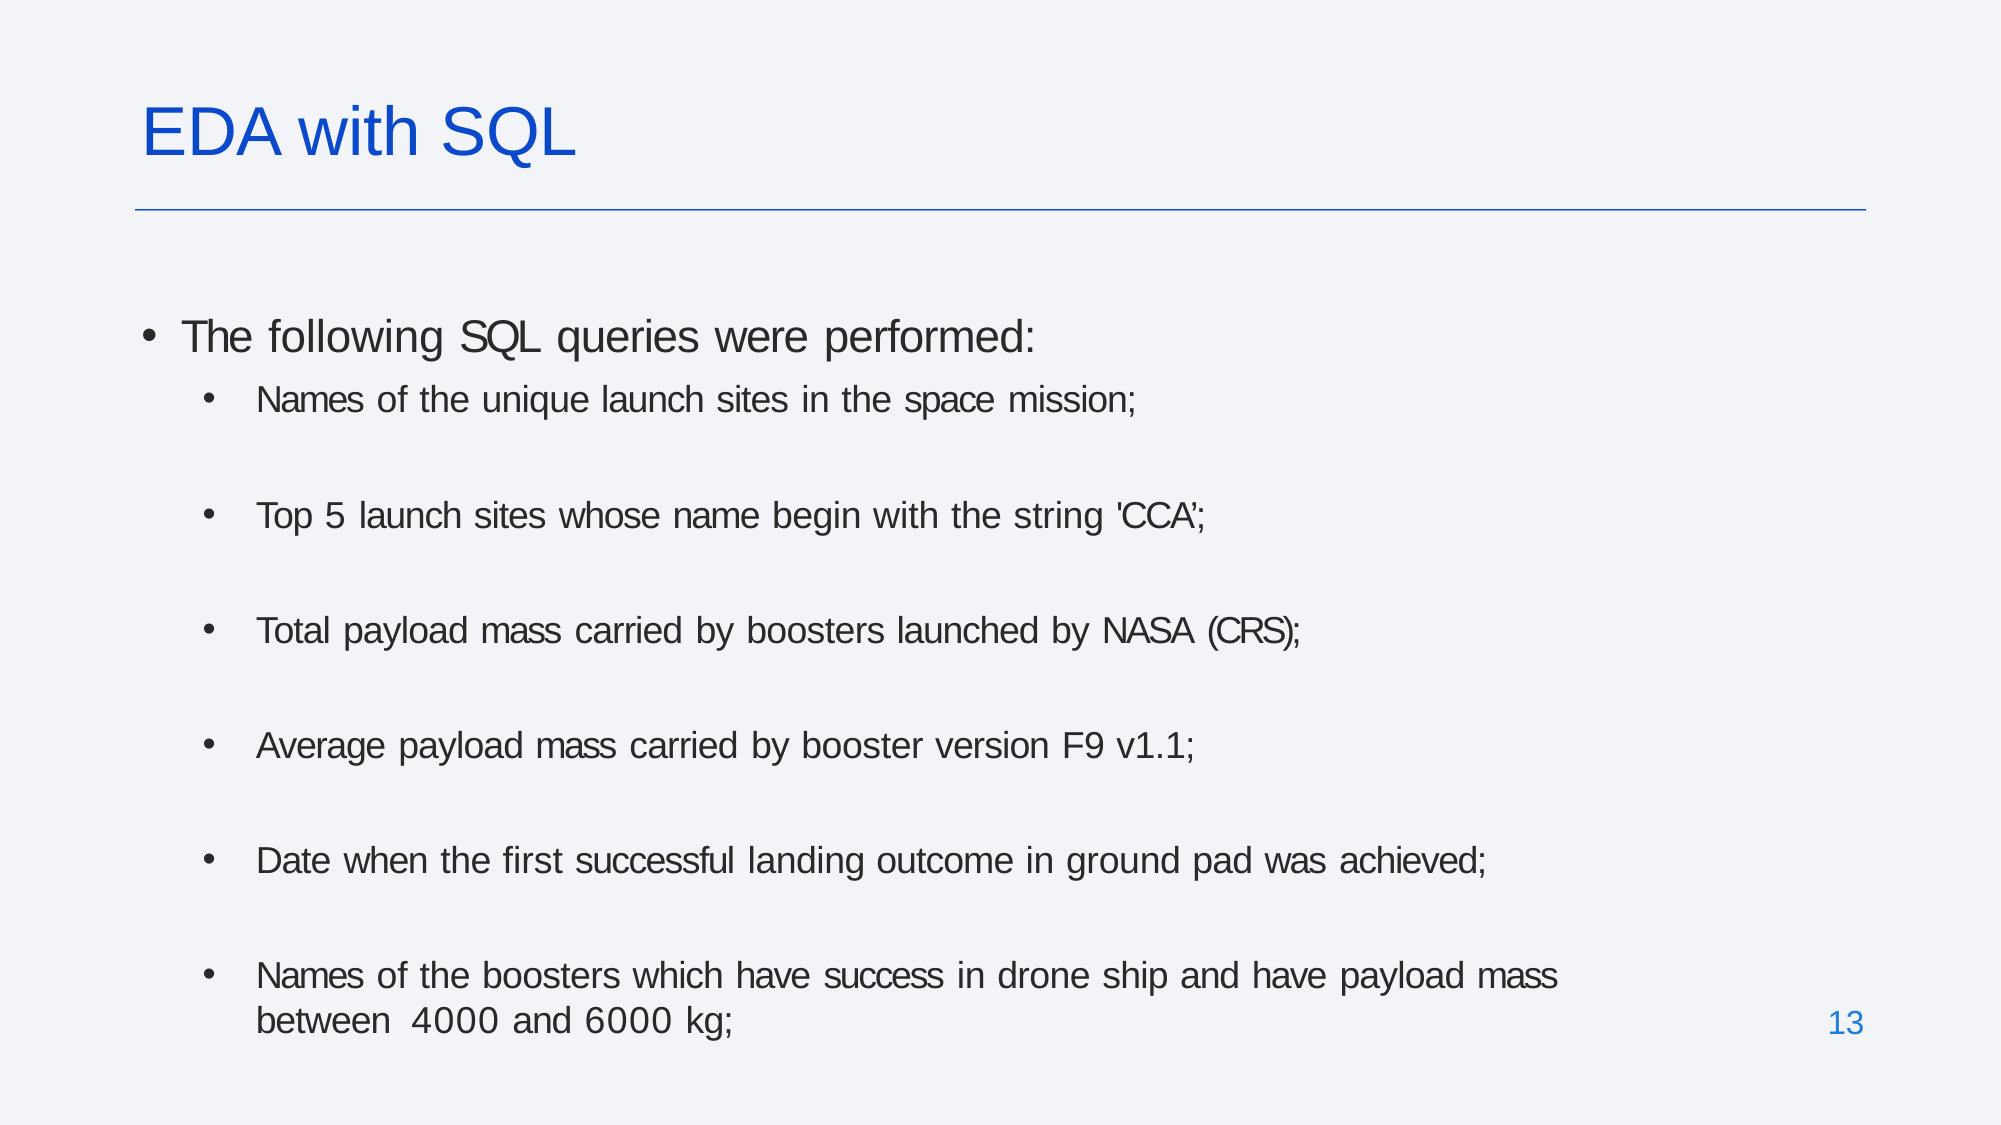

EDA with SQL
The following SQL queries were performed:
Names of the unique launch sites in the space mission;

Top 5 launch sites whose name begin with the string 'CCA’;

Total payload mass carried by boosters launched by NASA (CRS);

Average payload mass carried by booster version F9 v1.1;

Date when the first successful landing outcome in ground pad was achieved;

Names of the boosters which have success in drone ship and have payload mass between  4000 and 6000 kg;

13